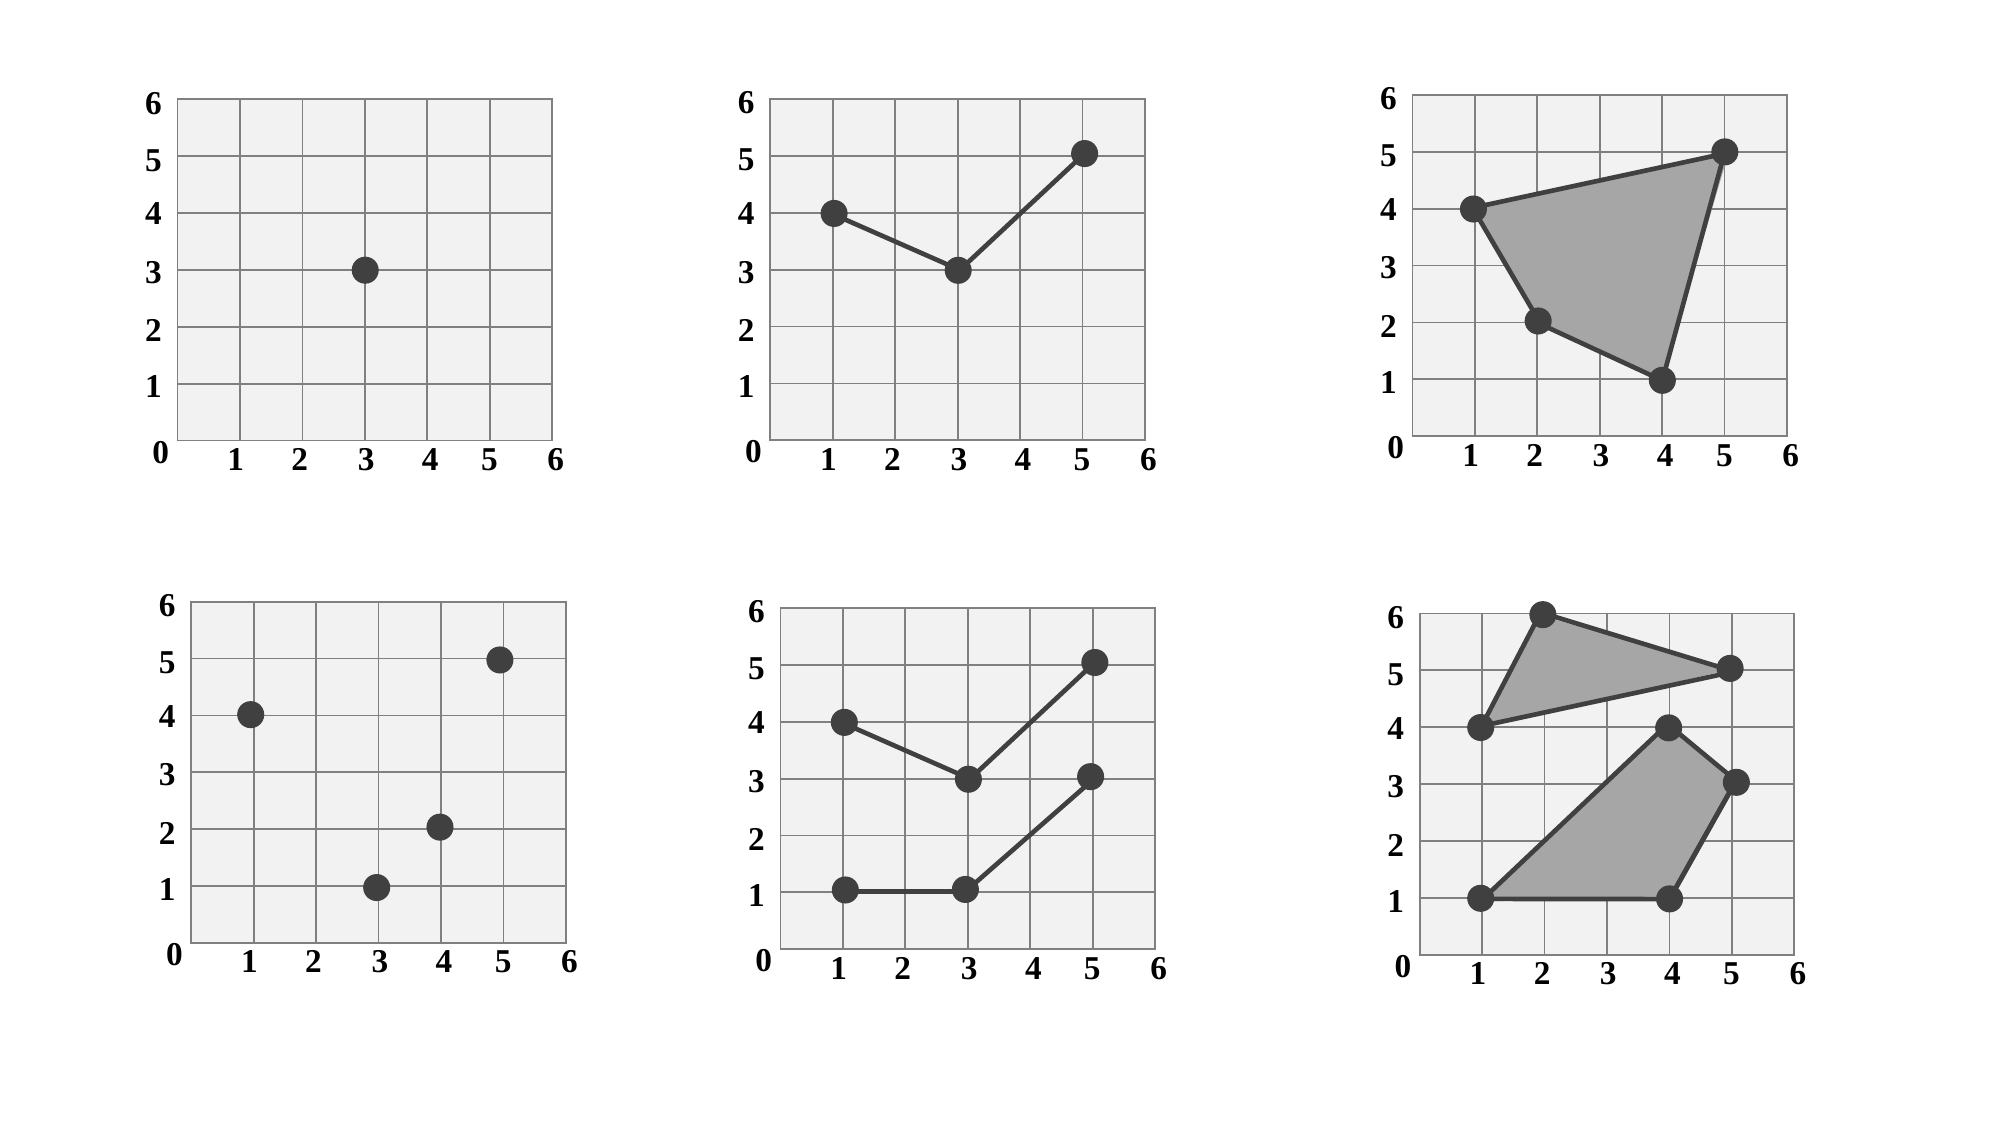

6
6
6
|  |  |  |  |  |  |
| --- | --- | --- | --- | --- | --- |
|  |  |  |  |  |  |
|  |  |  |  |  |  |
|  |  |  |  |  |  |
|  |  |  |  |  |  |
|  |  |  |  |  |  |
|  |  |  |  |  |  |
| --- | --- | --- | --- | --- | --- |
|  |  |  |  |  |  |
|  |  |  |  |  |  |
|  |  |  |  |  |  |
|  |  |  |  |  |  |
|  |  |  |  |  |  |
|  |  |  |  |  |  |
| --- | --- | --- | --- | --- | --- |
|  |  |  |  |  |  |
|  |  |  |  |  |  |
|  |  |  |  |  |  |
|  |  |  |  |  |  |
|  |  |  |  |  |  |
5
5
5

4
4
4

3
3
3

2
2
2

1
1
1

0
0
0
1
2
3
4
5
6
1
2
3
4
5
6
1
2
3
4
5
6
6
6
6

|  |  |  |  |  |  |
| --- | --- | --- | --- | --- | --- |
|  |  |  |  |  |  |
|  |  |  |  |  |  |
|  |  |  |  |  |  |
|  |  |  |  |  |  |
|  |  |  |  |  |  |
|  |  |  |  |  |  |
| --- | --- | --- | --- | --- | --- |
|  |  |  |  |  |  |
|  |  |  |  |  |  |
|  |  |  |  |  |  |
|  |  |  |  |  |  |
|  |  |  |  |  |  |
|  |  |  |  |  |  |
| --- | --- | --- | --- | --- | --- |
|  |  |  |  |  |  |
|  |  |  |  |  |  |
|  |  |  |  |  |  |
|  |  |  |  |  |  |
|  |  |  |  |  |  |

5
5
5

4
4
4

3
3
3

2
2

2
1
1
1

0
0
1
2
3
4
5
6
0
1
2
3
4
5
6
1
2
3
4
5
6